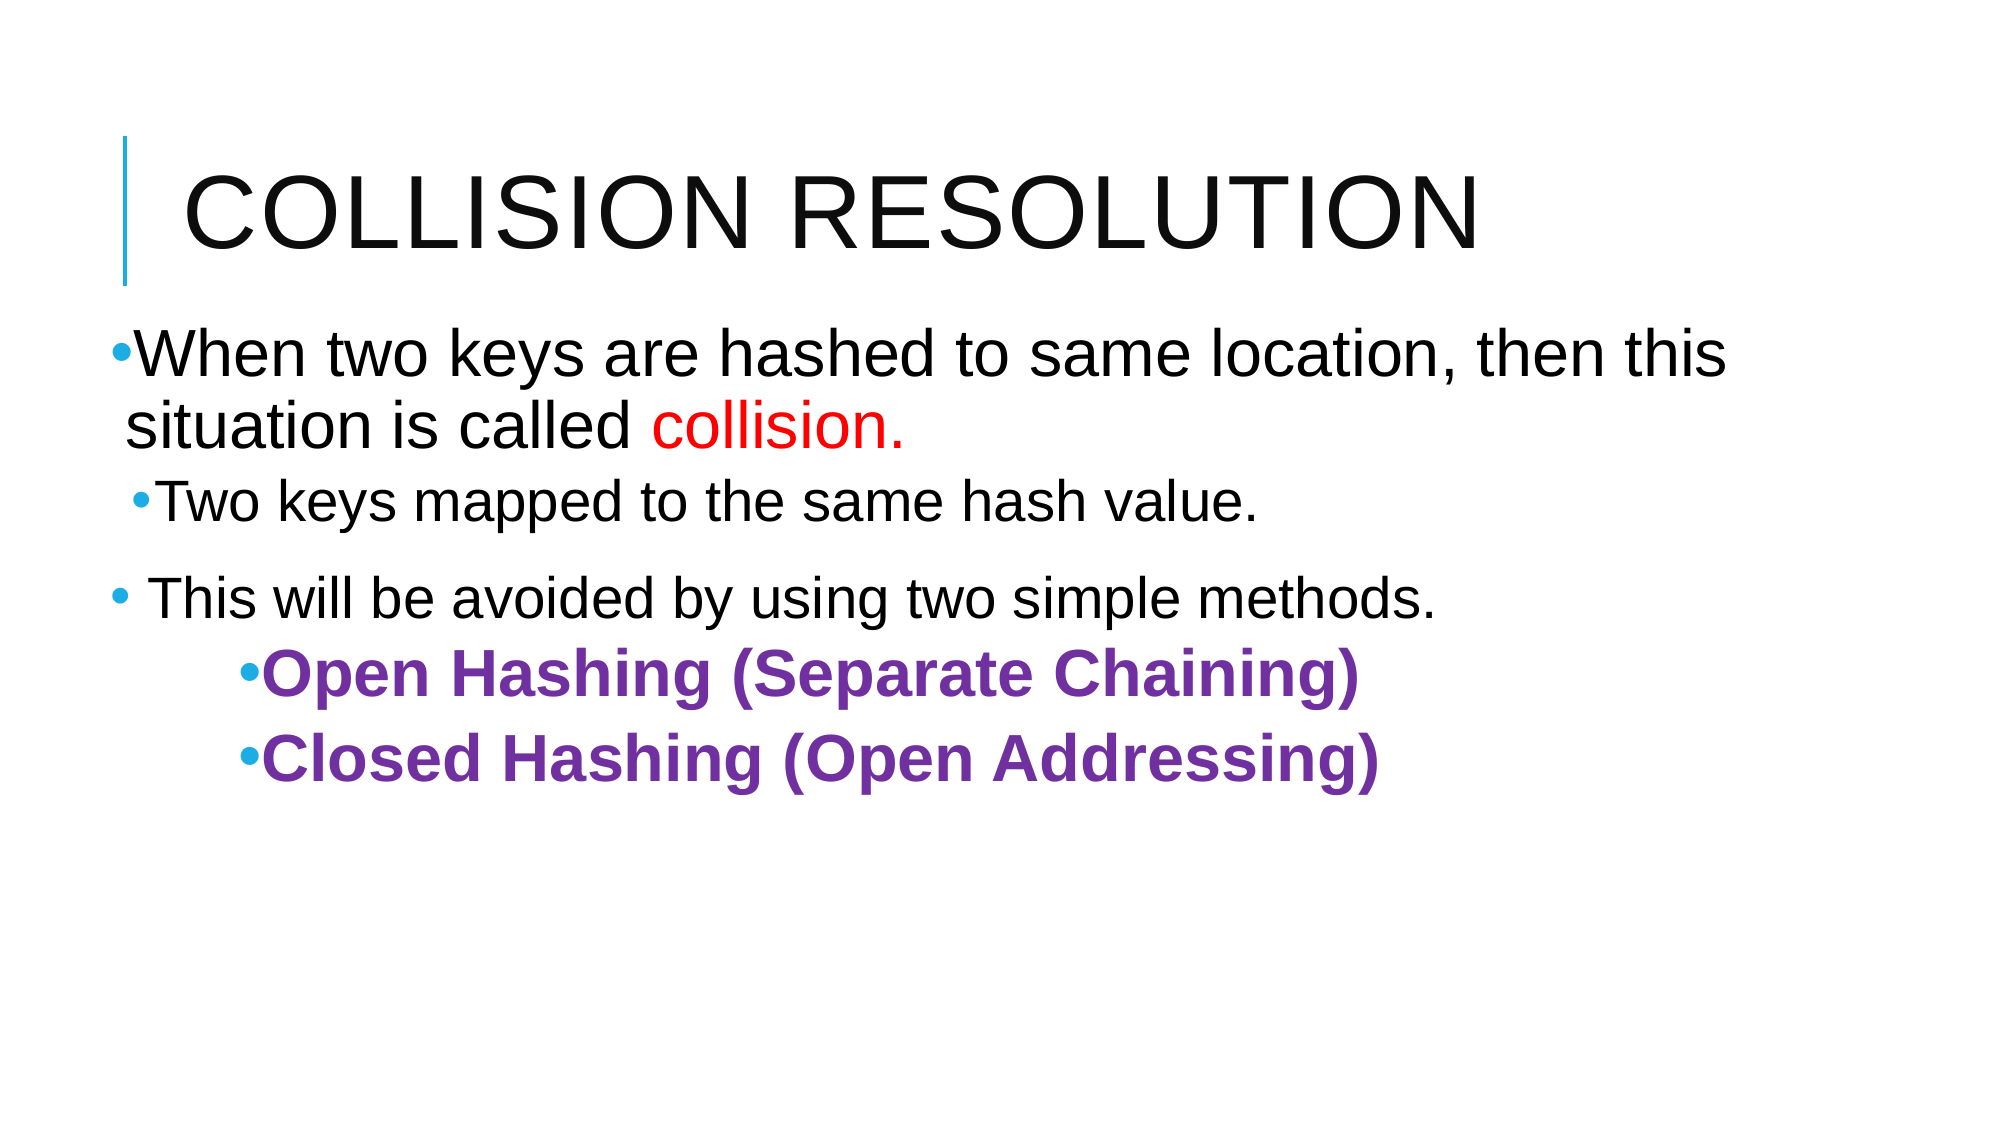

# Collision Resolution
When two keys are hashed to same location, then this situation is called collision.
Two keys mapped to the same hash value.
 This will be avoided by using two simple methods.
Open Hashing (Separate Chaining)
Closed Hashing (Open Addressing)